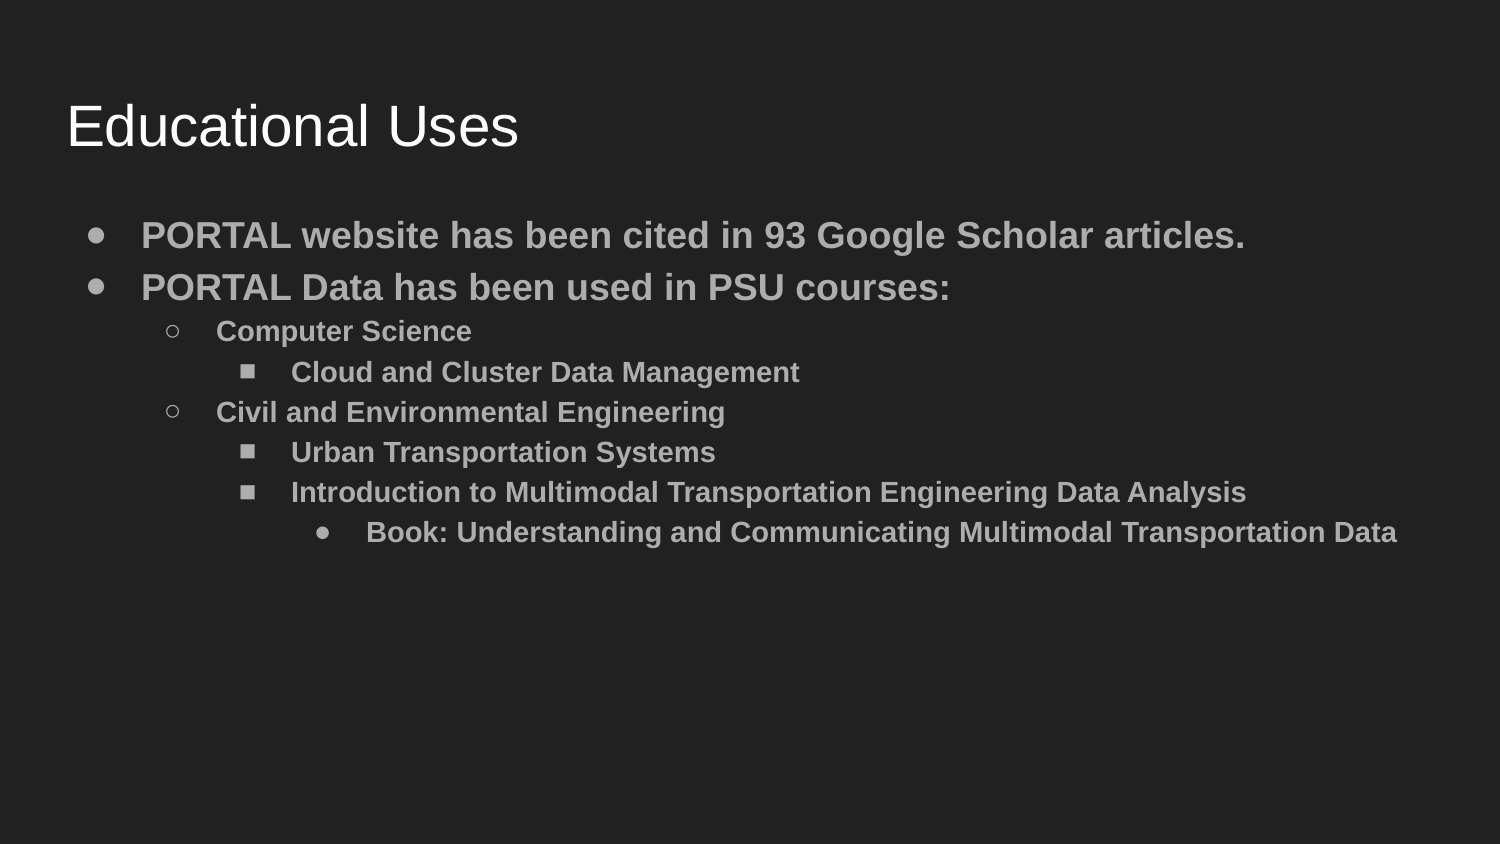

# Educational Uses
PORTAL website has been cited in 93 Google Scholar articles.
PORTAL Data has been used in PSU courses:
Computer Science
Cloud and Cluster Data Management
Civil and Environmental Engineering
Urban Transportation Systems
Introduction to Multimodal Transportation Engineering Data Analysis
Book: Understanding and Communicating Multimodal Transportation Data